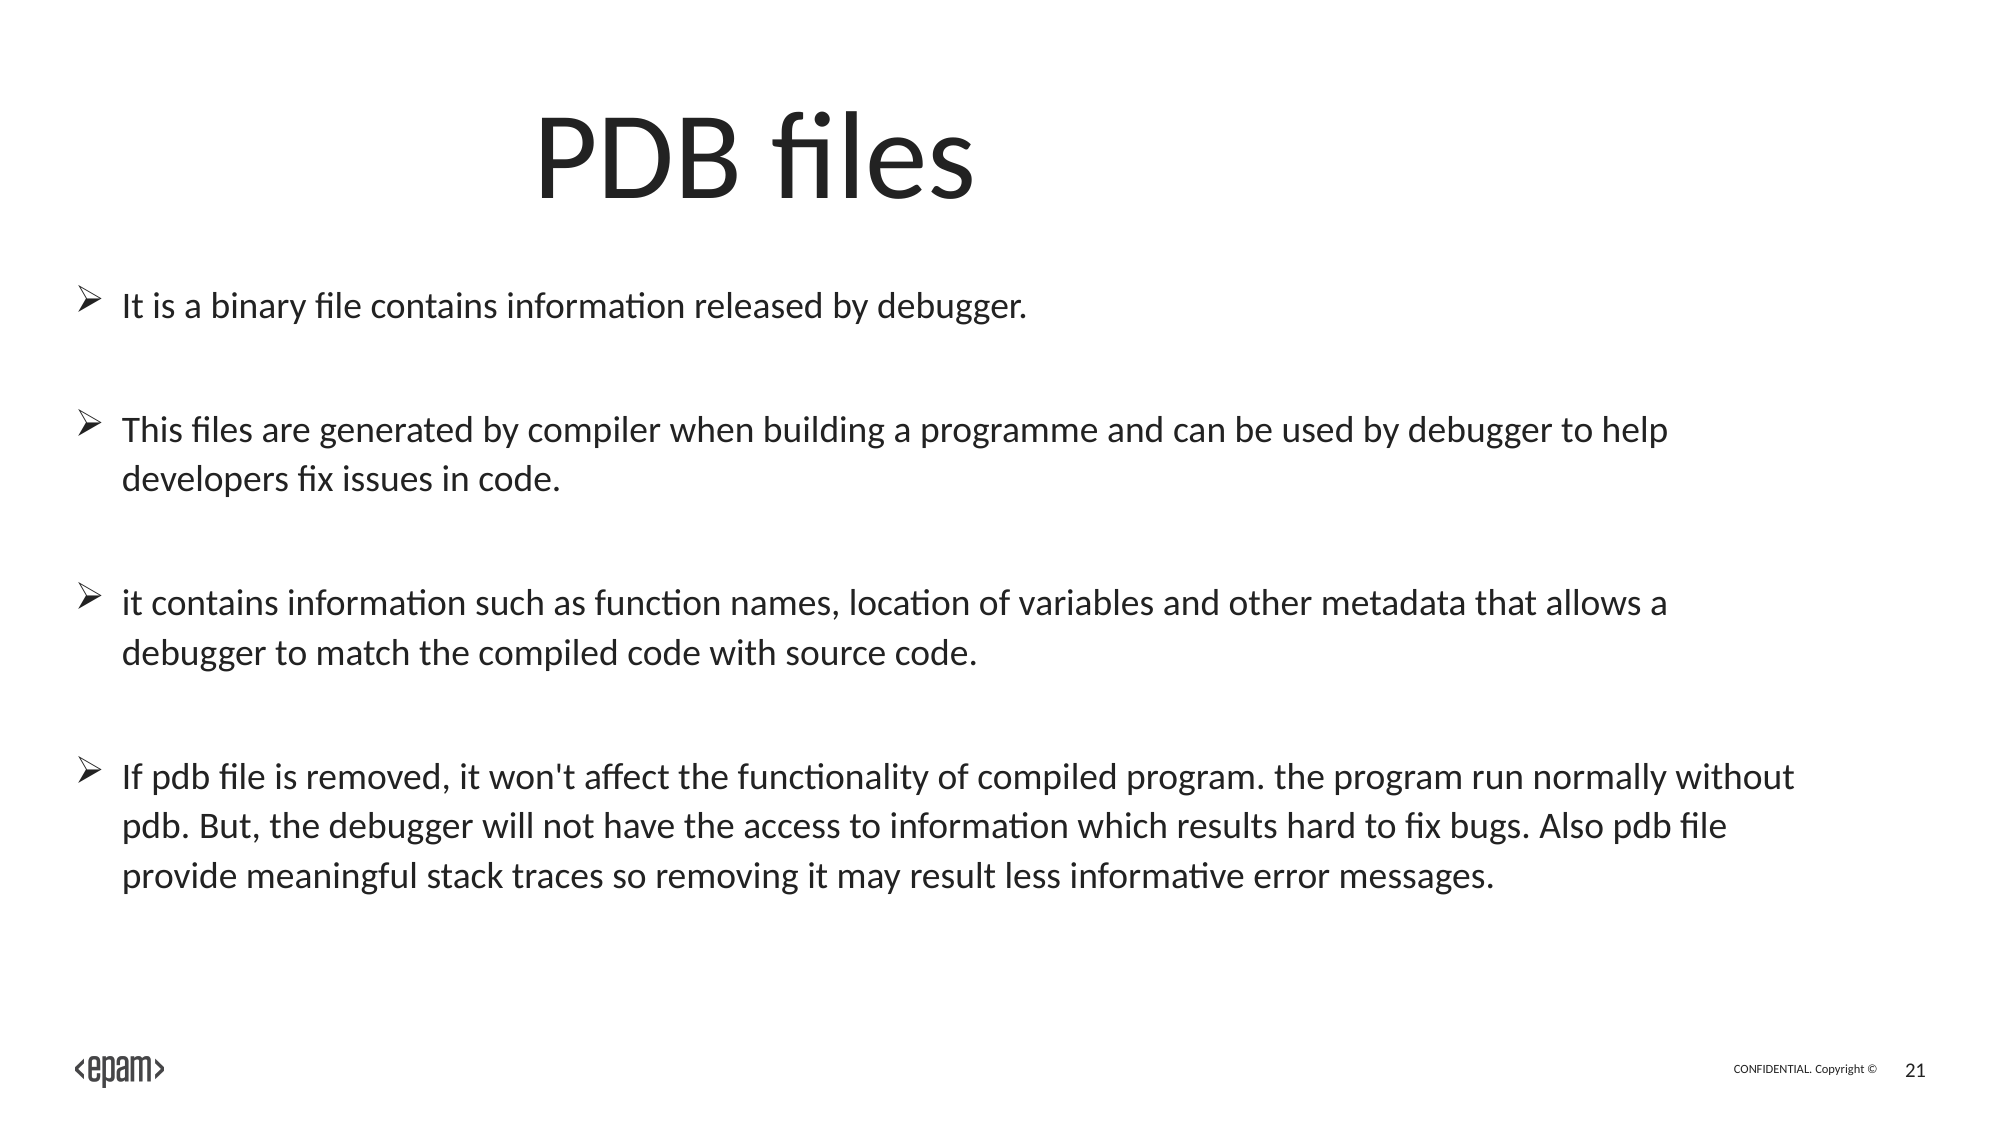

# PDB files
It is a binary file contains information released by debugger.

This files are generated by compiler when building a programme and can be used by debugger to help developers fix issues in code.

it contains information such as function names, location of variables and other metadata that allows a debugger to match the compiled code with source code.

If pdb file is removed, it won't affect the functionality of compiled program. the program run normally without pdb. But, the debugger will not have the access to information which results hard to fix bugs. Also pdb file provide meaningful stack traces so removing it may result less informative error messages.